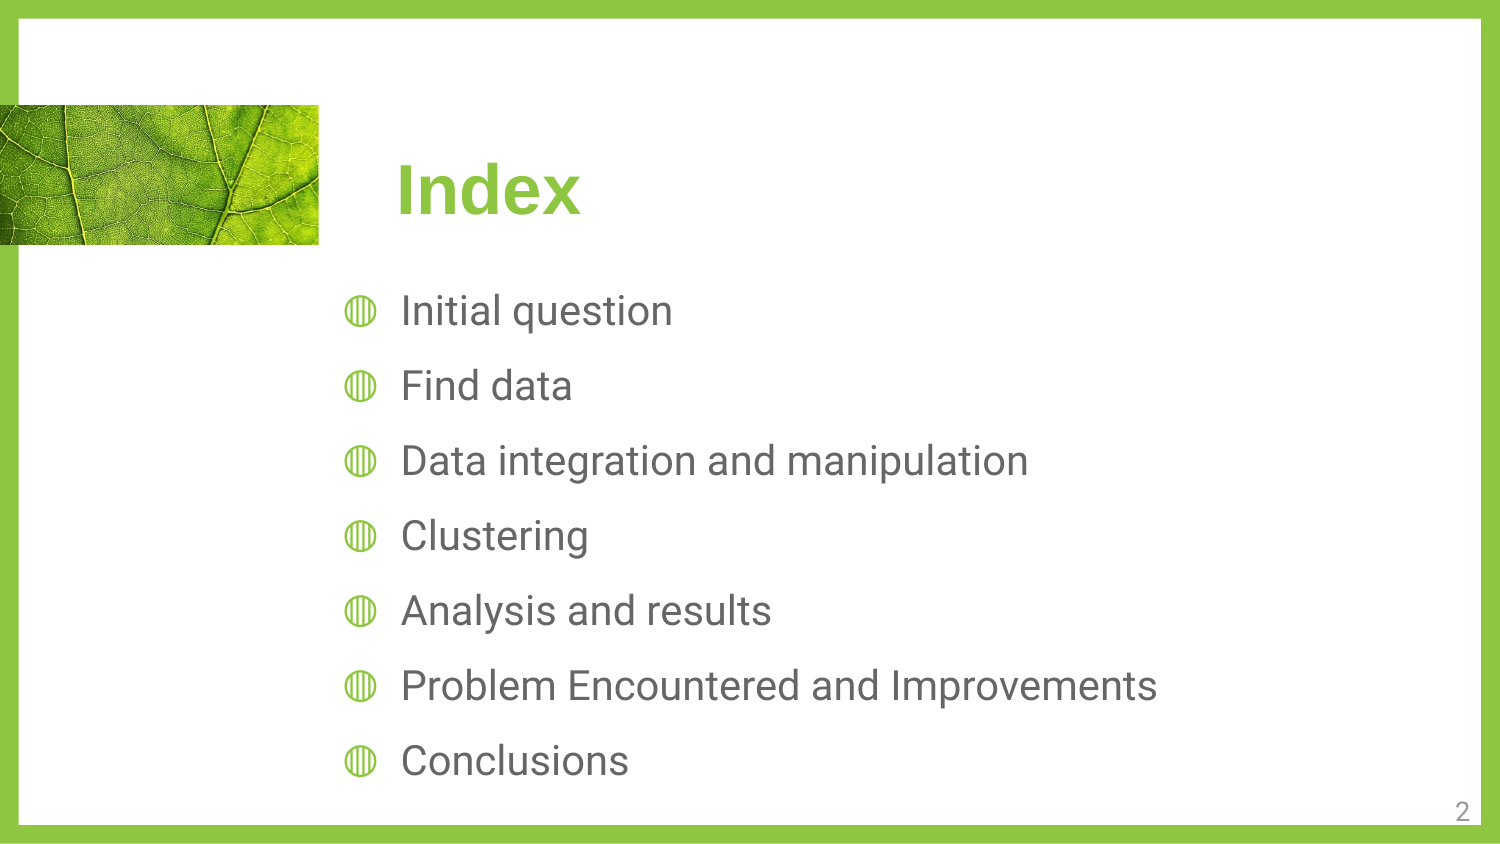

# Index
Initial question
Find data
Data integration and manipulation
Clustering
Analysis and results
Problem Encountered and Improvements
Conclusions
2